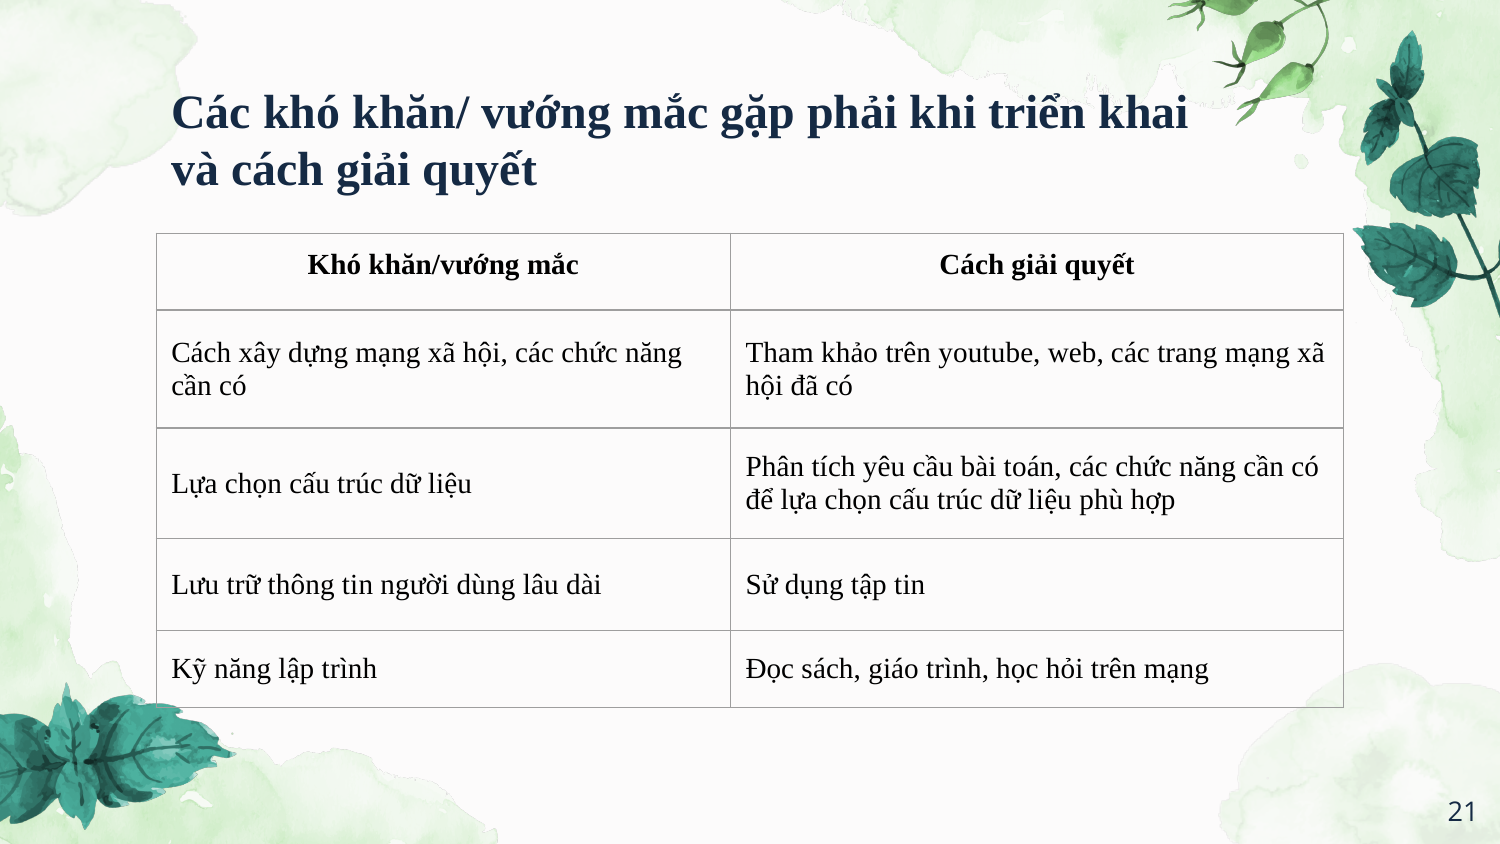

Các khó khăn/ vướng mắc gặp phải khi triển khai và cách giải quyết
| Khó khăn/vướng mắc | Cách giải quyết |
| --- | --- |
| Cách xây dựng mạng xã hội, các chức năng cần có | Tham khảo trên youtube, web, các trang mạng xã hội đã có |
| Lựa chọn cấu trúc dữ liệu | Phân tích yêu cầu bài toán, các chức năng cần có để lựa chọn cấu trúc dữ liệu phù hợp |
| Lưu trữ thông tin người dùng lâu dài | Sử dụng tập tin |
| Kỹ năng lập trình | Đọc sách, giáo trình, học hỏi trên mạng |
21